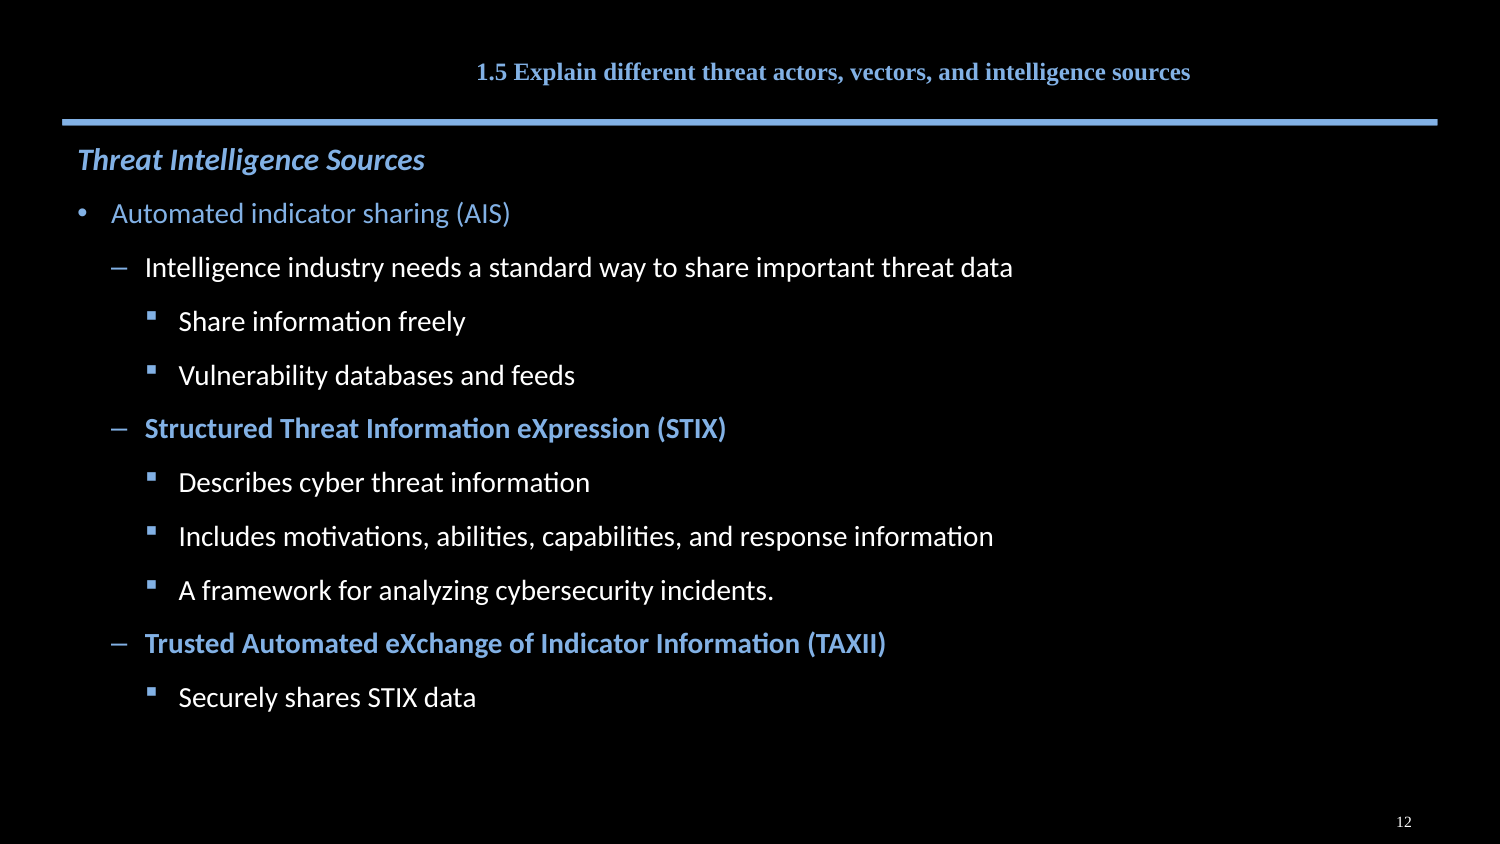

# 1.5 Explain different threat actors, vectors, and intelligence sources
Threat Intelligence Sources
Automated indicator sharing (AIS)
Intelligence industry needs a standard way to share important threat data
Share information freely
Vulnerability databases and feeds
Structured Threat Information eXpression (STIX)
Describes cyber threat information
Includes motivations, abilities, capabilities, and response information
A framework for analyzing cybersecurity incidents.
Trusted Automated eXchange of Indicator Information (TAXII)
Securely shares STIX data
12